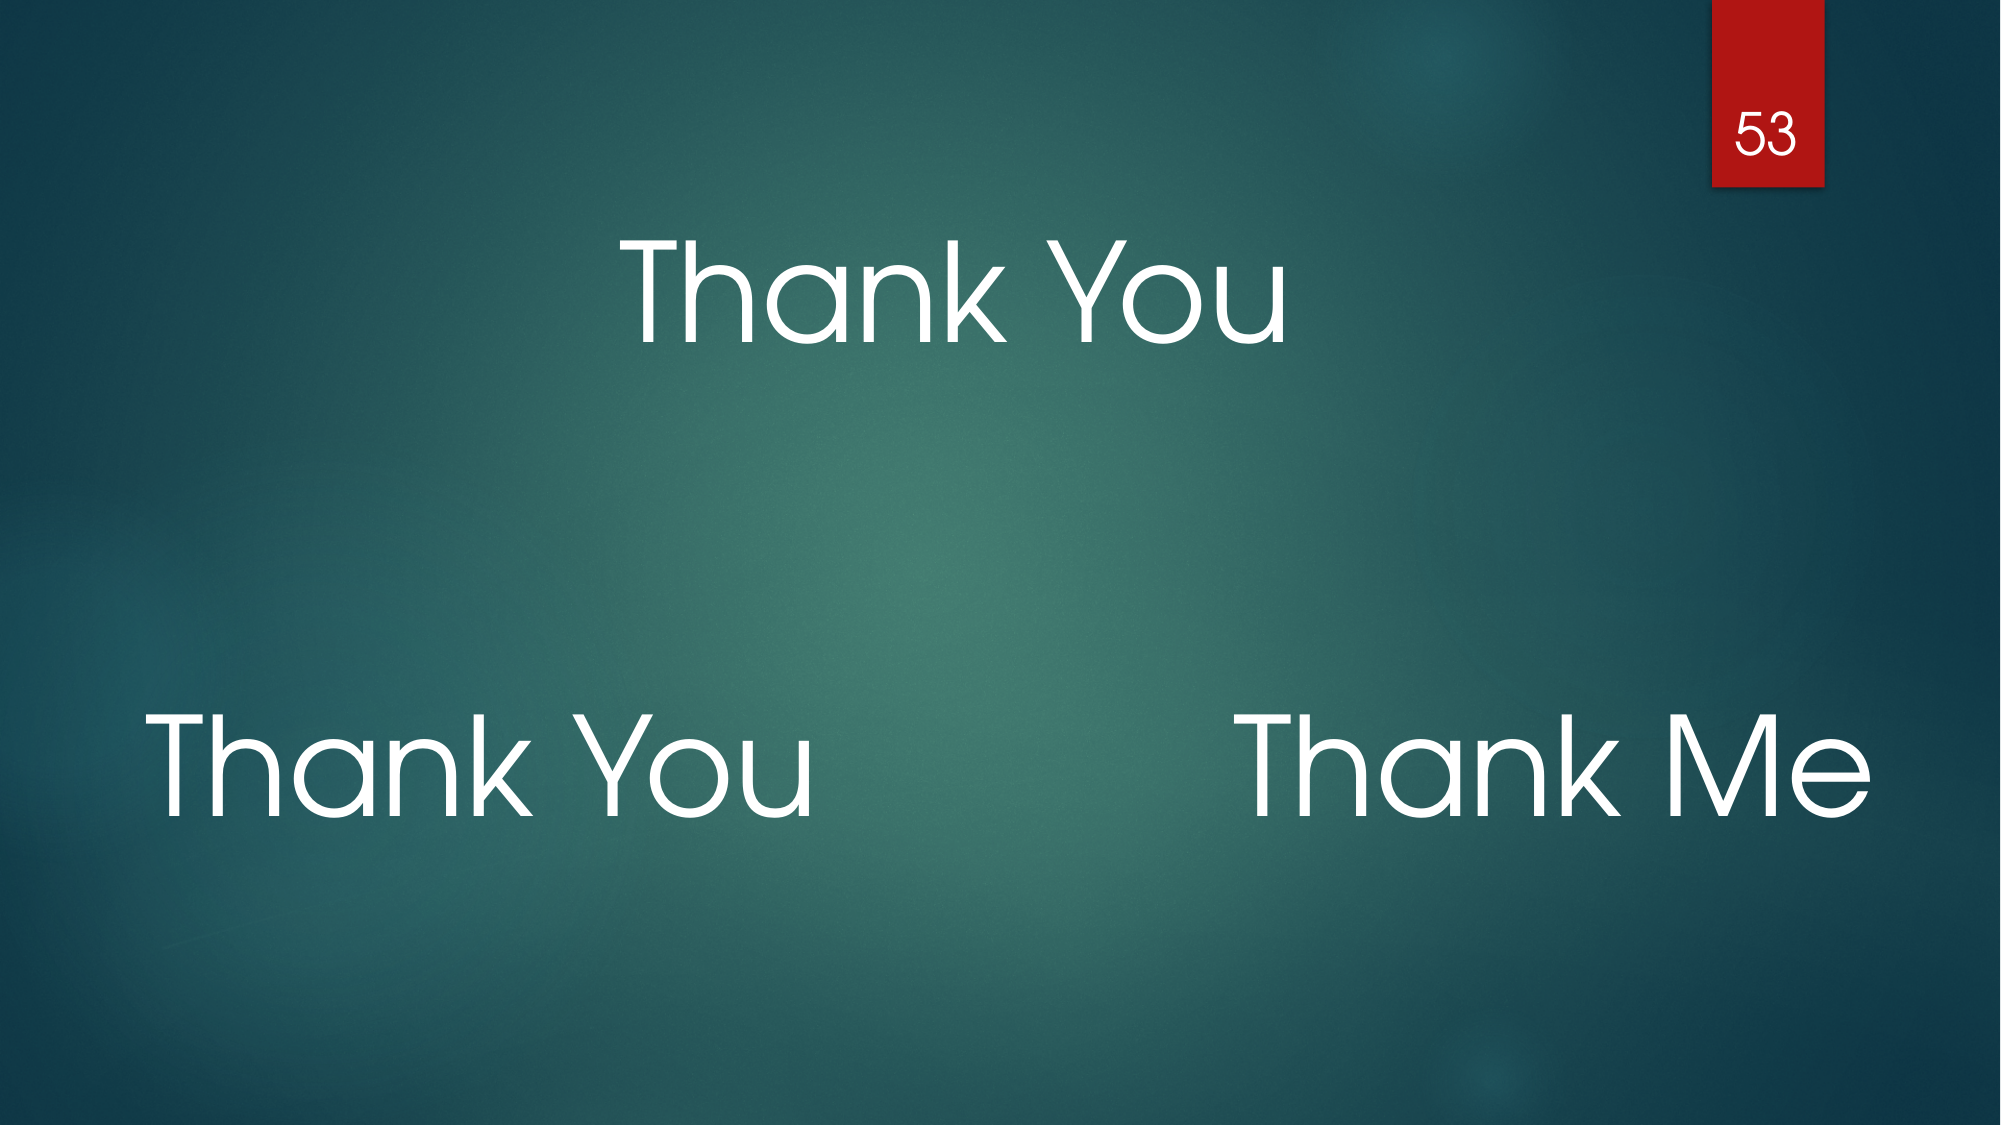

53
Thank You
Thank You
Thank Me